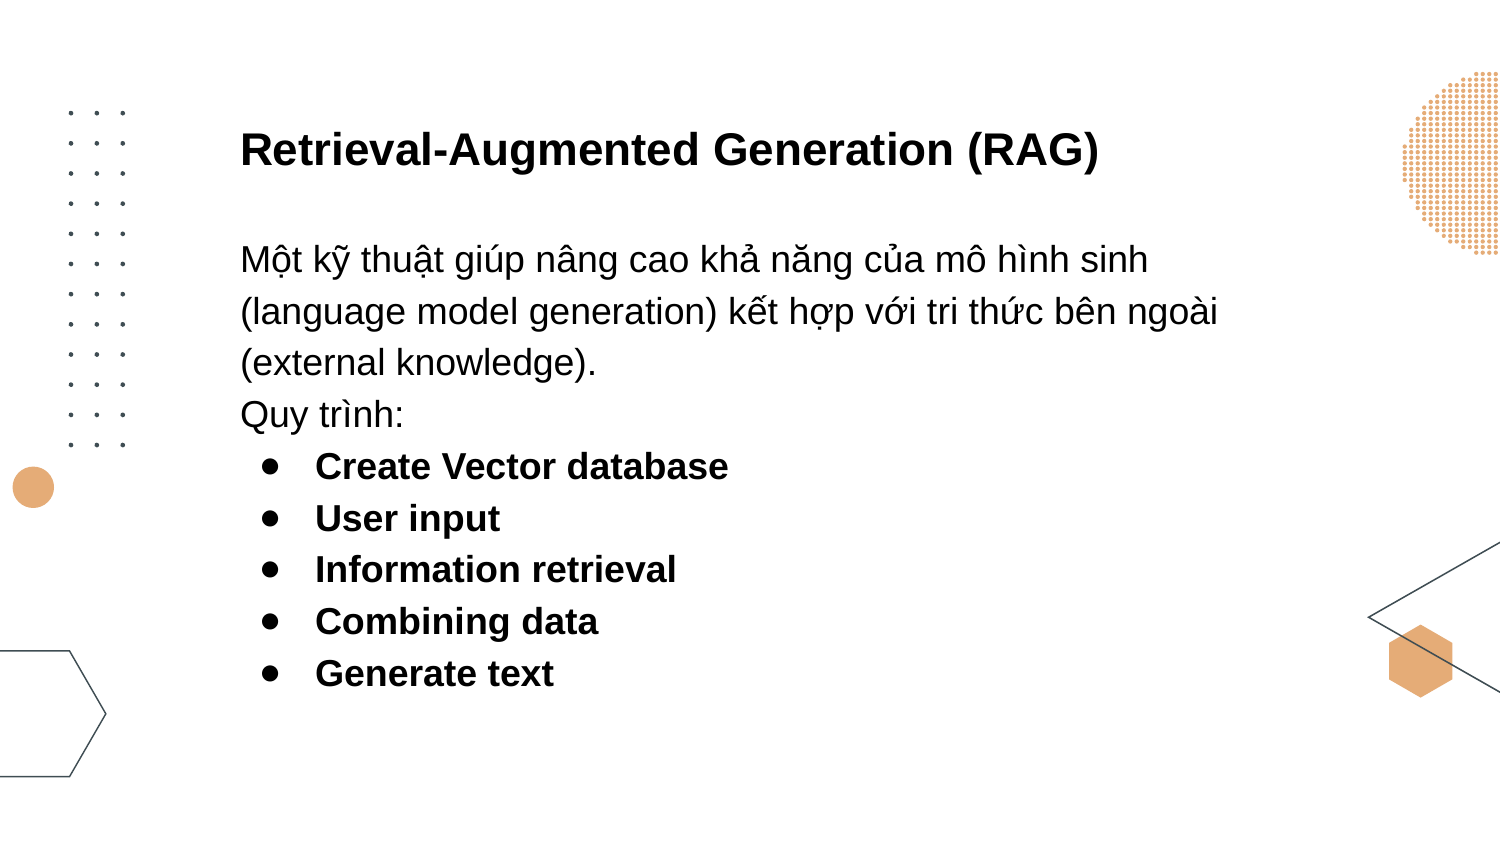

# Retrieval-Augmented Generation (RAG)
Một kỹ thuật giúp nâng cao khả năng của mô hình sinh (language model generation) kết hợp với tri thức bên ngoài (external knowledge).
Quy trình:
Create Vector database
User input
Information retrieval
Combining data
Generate text